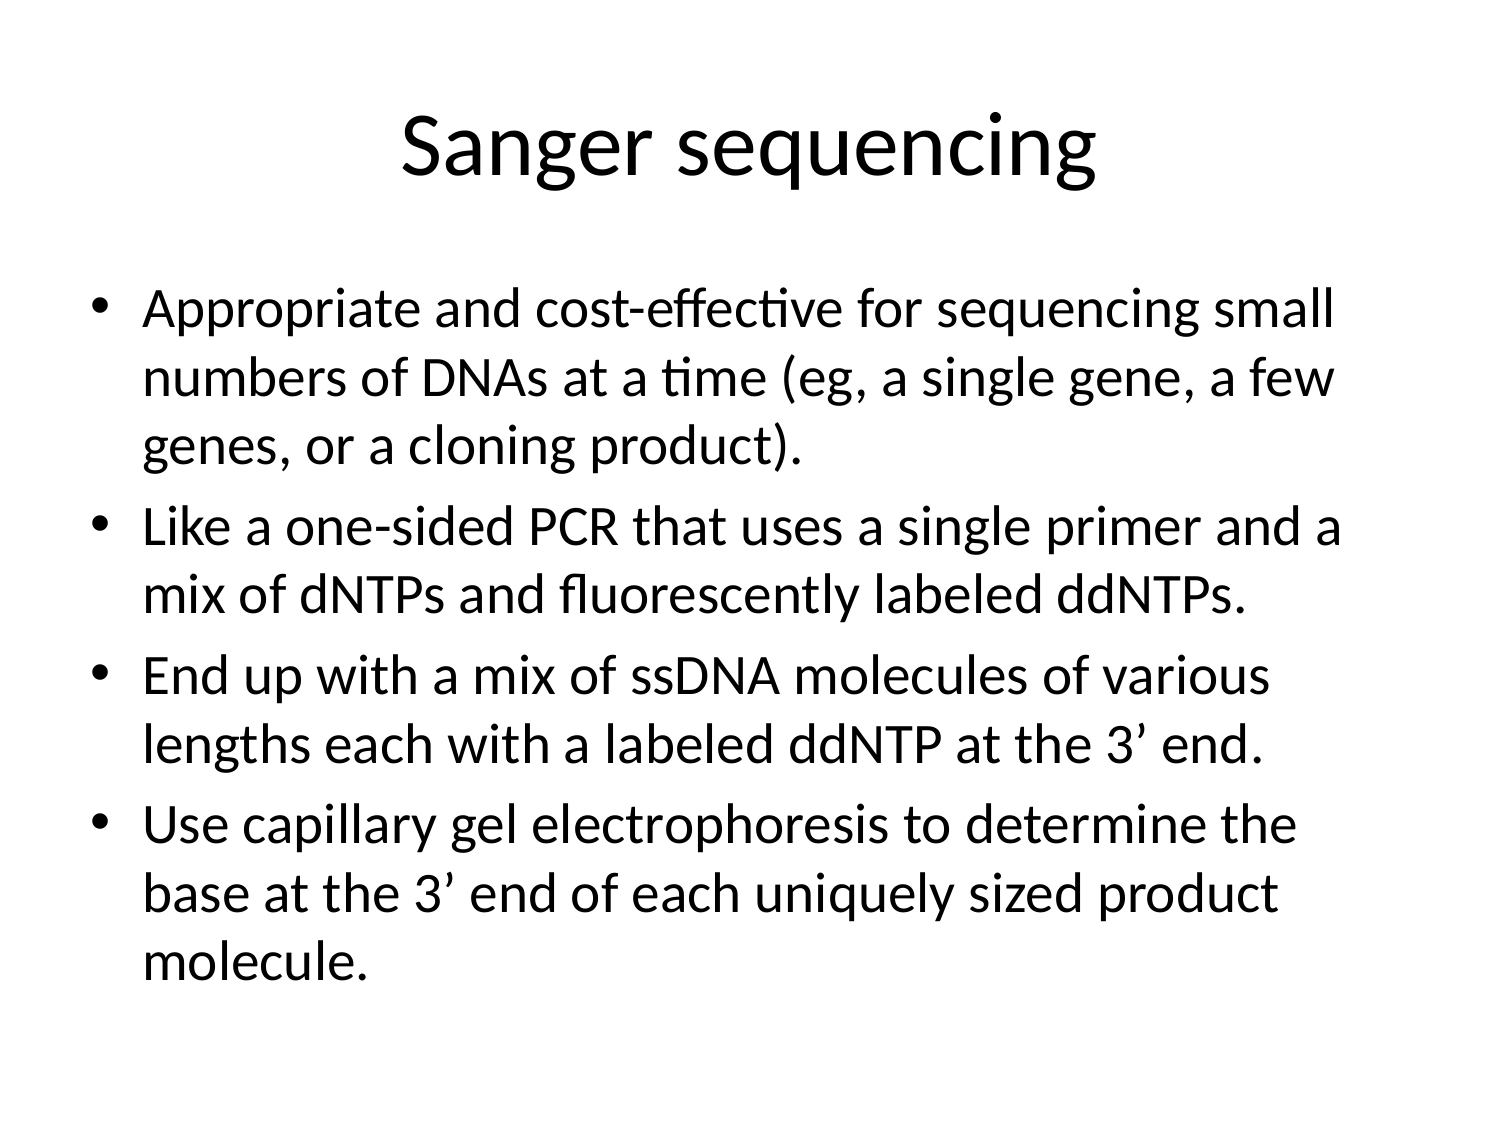

# Sanger sequencing
Appropriate and cost-effective for sequencing small numbers of DNAs at a time (eg, a single gene, a few genes, or a cloning product).
Like a one-sided PCR that uses a single primer and a mix of dNTPs and fluorescently labeled ddNTPs.
End up with a mix of ssDNA molecules of various lengths each with a labeled ddNTP at the 3’ end.
Use capillary gel electrophoresis to determine the base at the 3’ end of each uniquely sized product molecule.